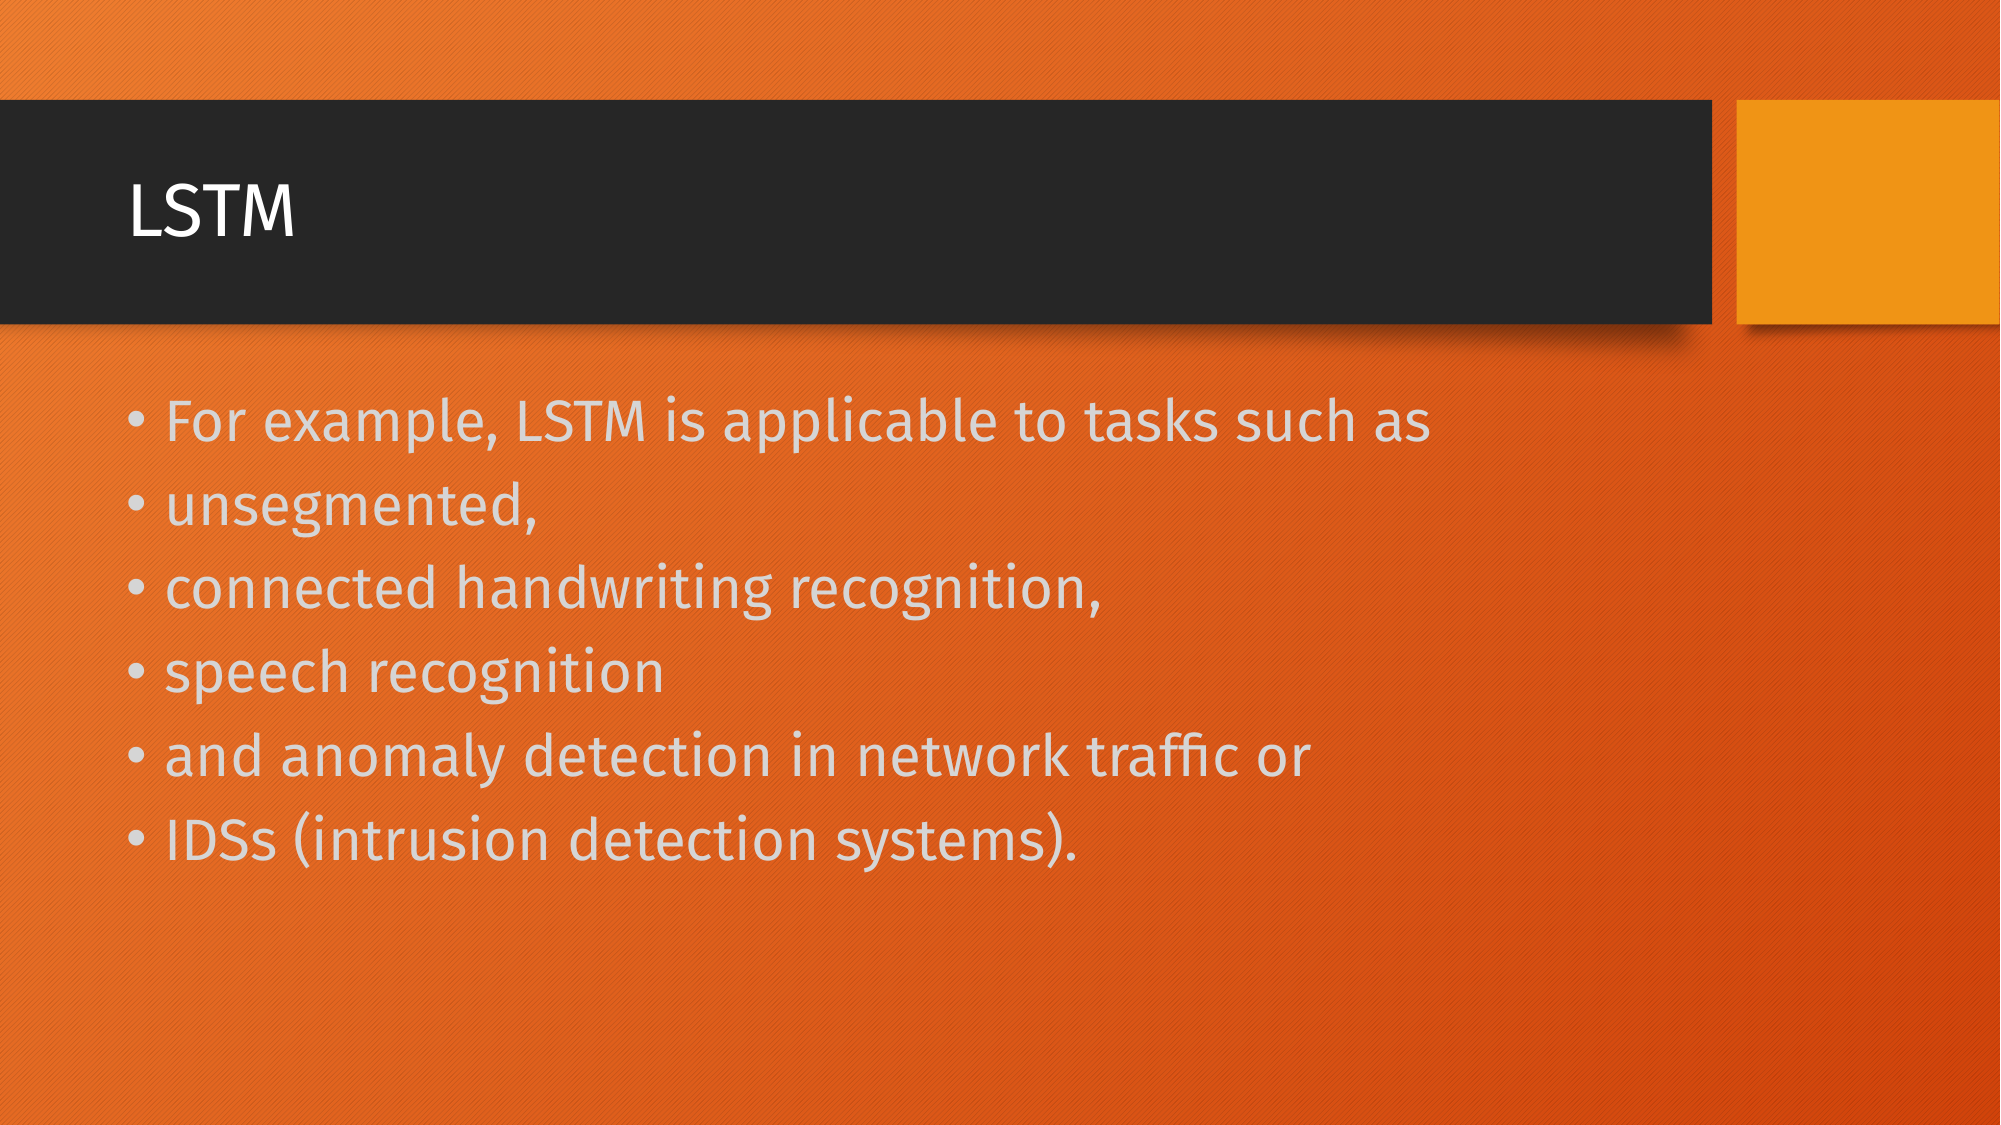

# LSTM
For example, LSTM is applicable to tasks such as
unsegmented,
connected handwriting recognition,
speech recognition
and anomaly detection in network traffic or
IDSs (intrusion detection systems).